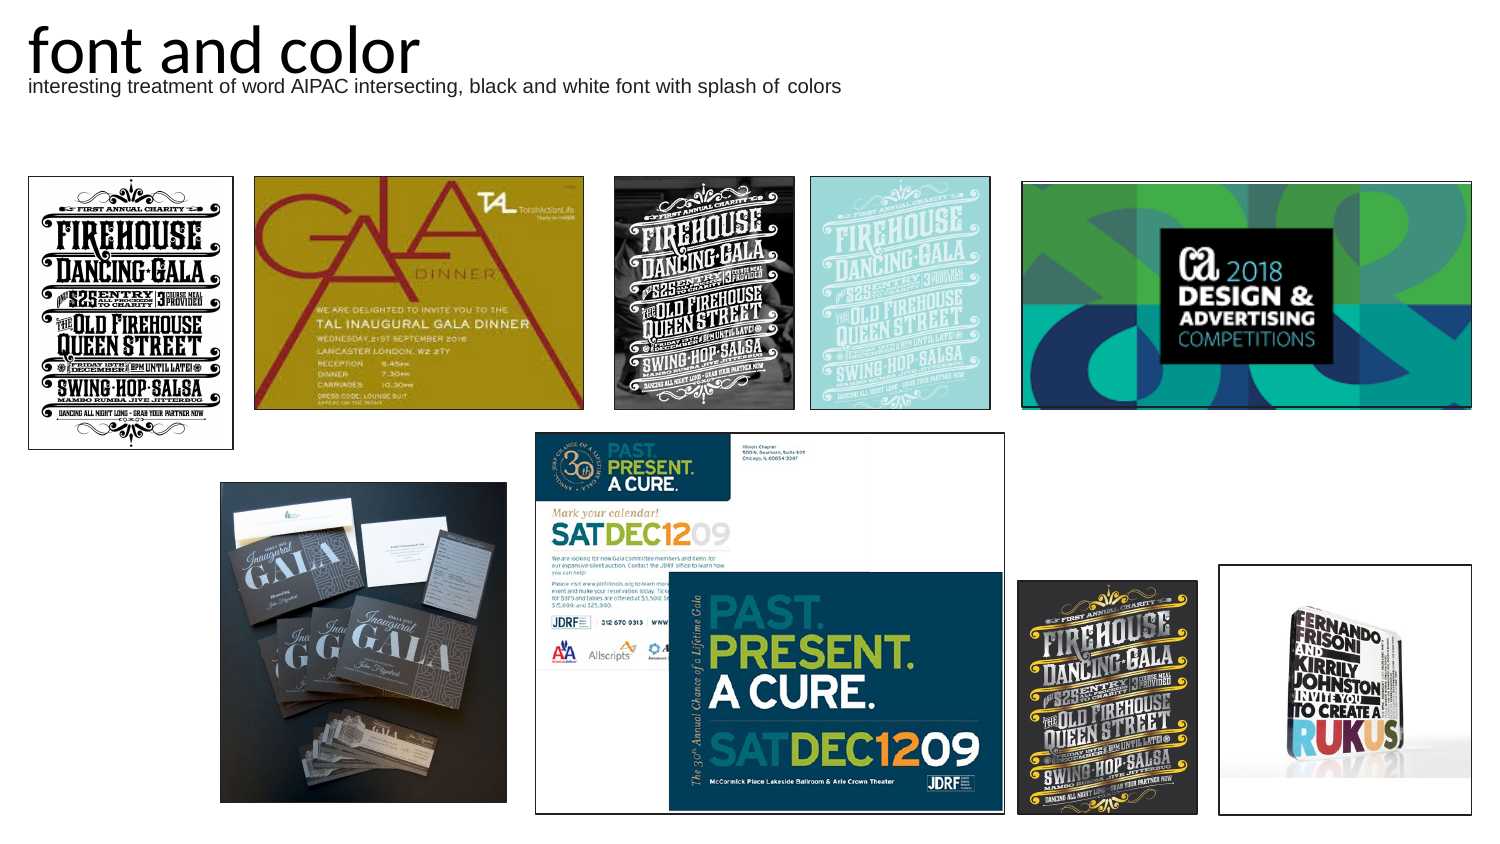

# font and color
interesting treatment of word AIPAC intersecting, black and white font with splash of colors